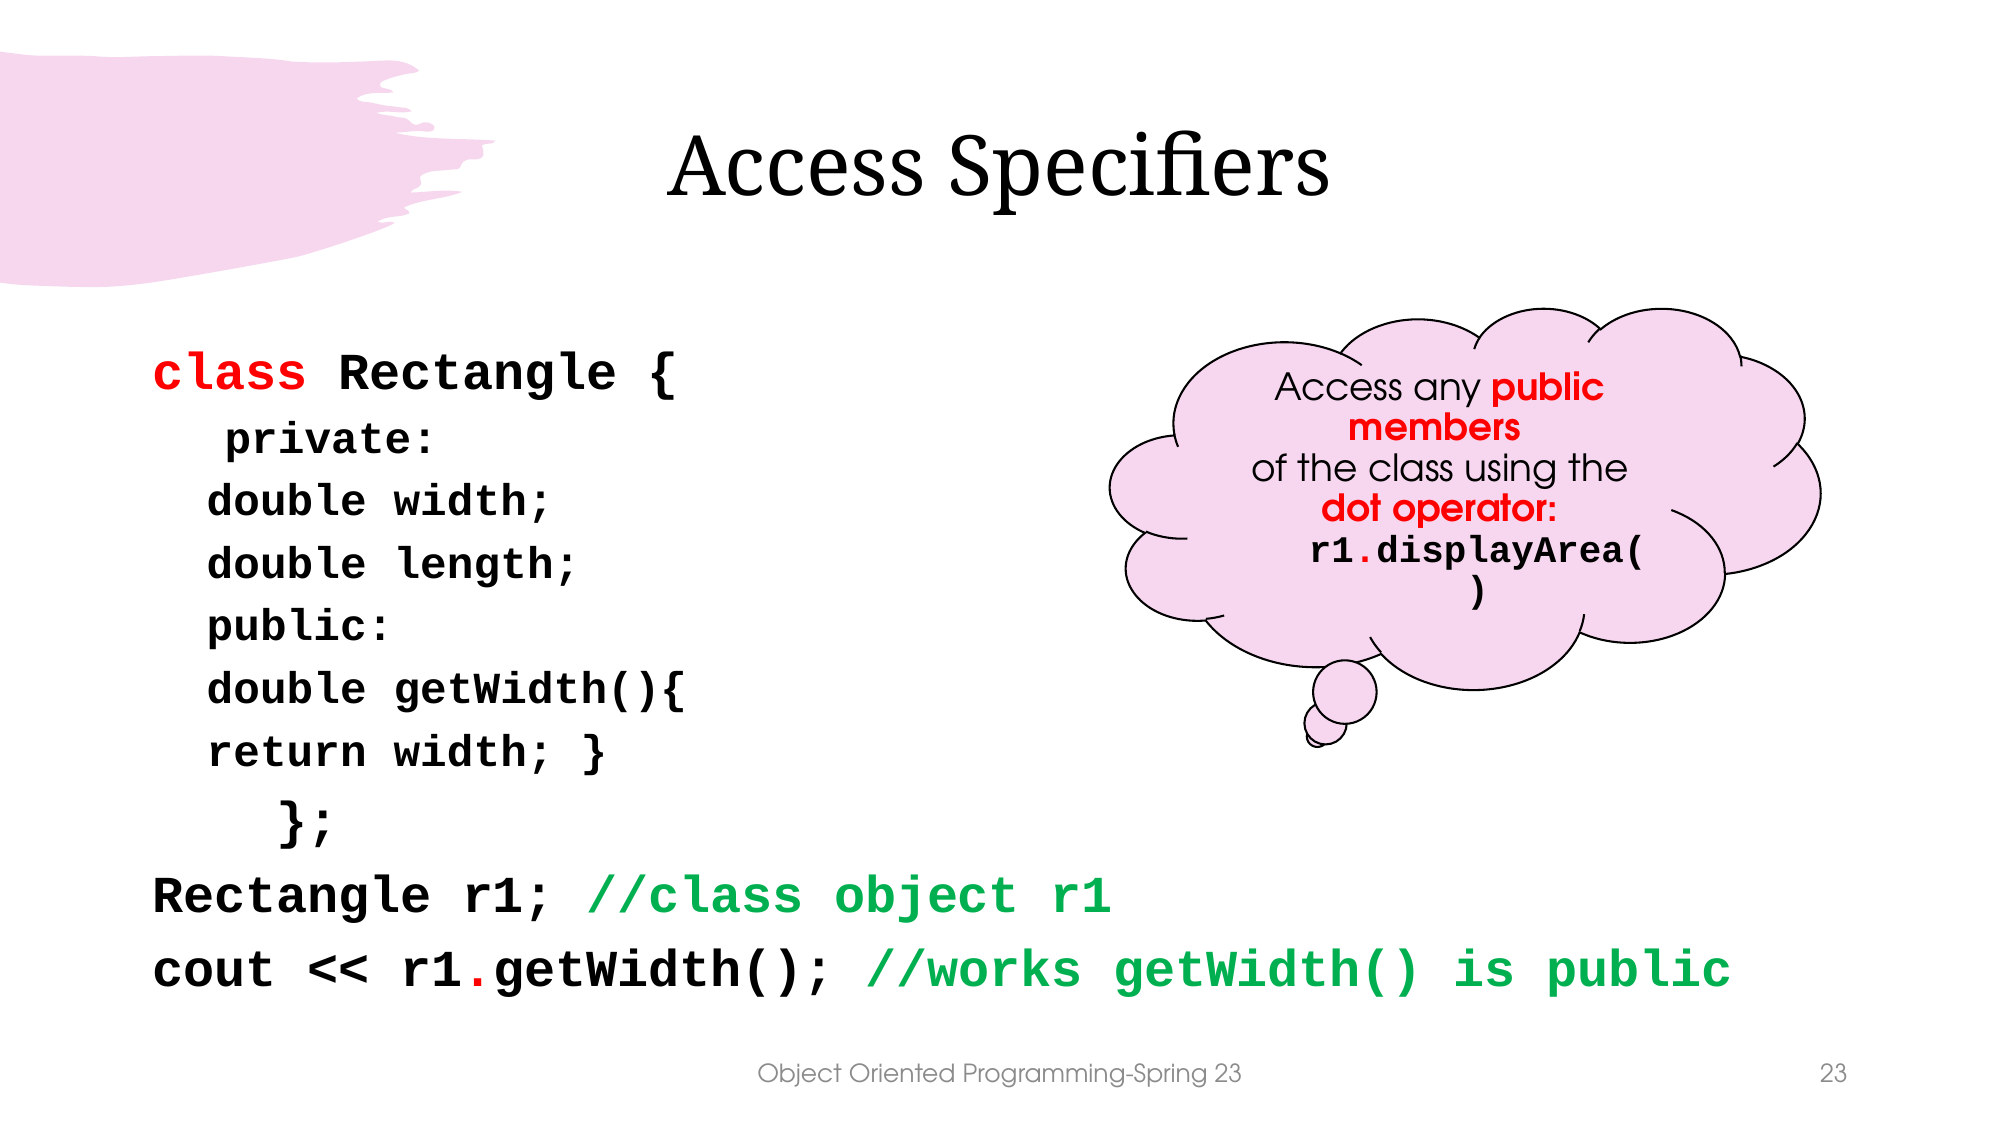

# Access Specifiers
Access any public members
of the class using the dot operator:
r1.displayArea()
class Rectangle {
private:
	double width;
	double length;
public:
	double getWidth(){
		return width; }
    };
Rectangle r1; //class object r1
cout << r1.getWidth(); //works getWidth() is public
Object Oriented Programming-Spring 23
23